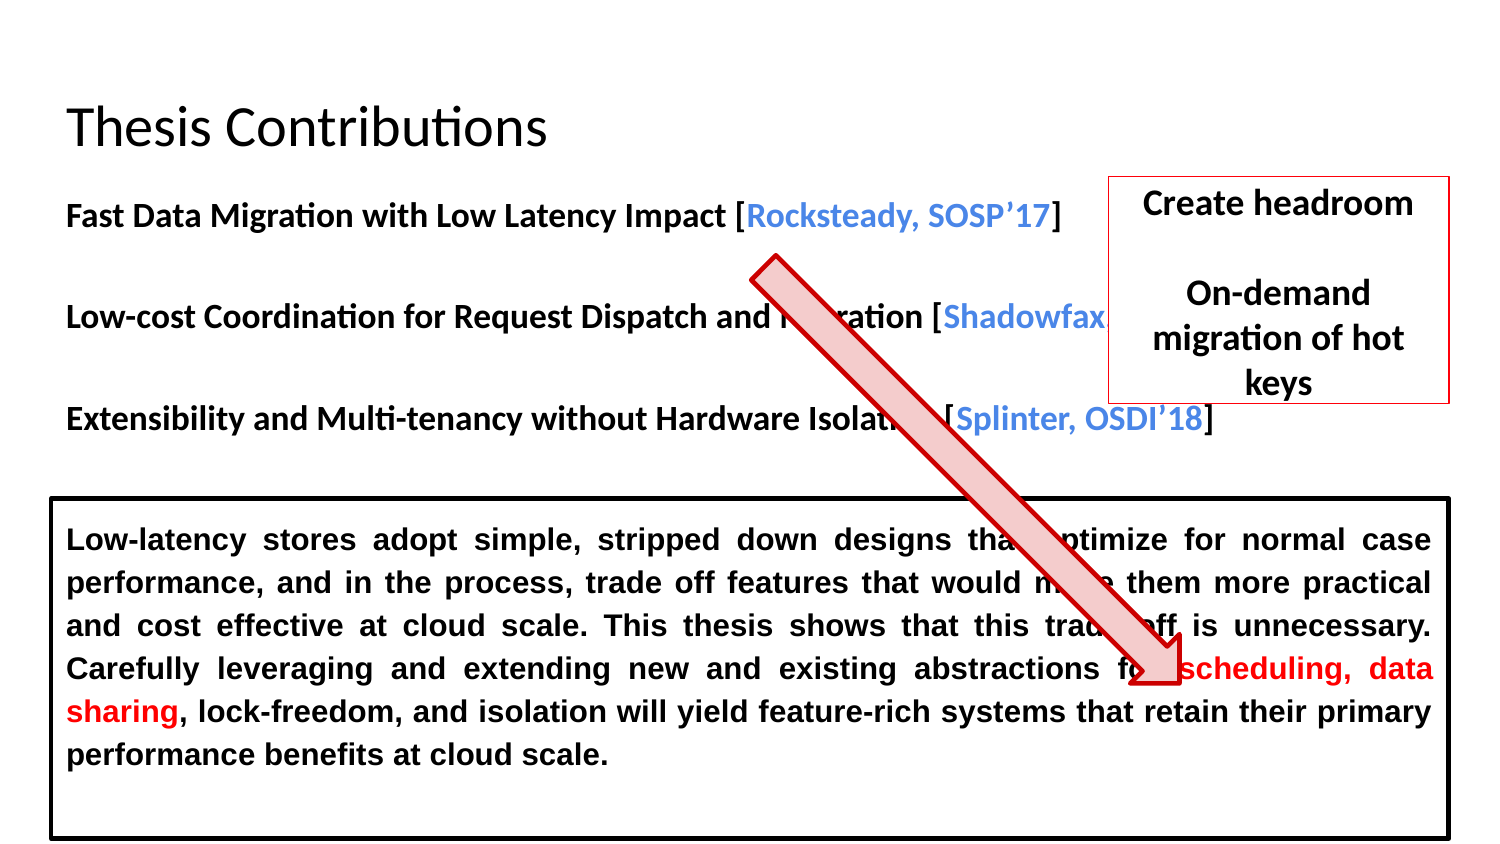

# Thesis Contributions
Fast Data Migration with Low Latency Impact [Rocksteady, SOSP’17]

Low-cost Coordination for Request Dispatch and Migration [Shadowfax, VLDB’21, Revision]

Extensibility and Multi-tenancy without Hardware Isolation [Splinter, OSDI’18]
Create headroom

On-demand migration of hot keys

Low-latency stores adopt simple, stripped down designs that optimize for normal case performance, and in the process, trade off features that would make them more practical and cost effective at cloud scale. This thesis shows that this trade off is unnecessary. Carefully leveraging and extending new and existing abstractions for scheduling, data sharing, lock-freedom, and isolation will yield feature-rich systems that retain their primary performance benefits at cloud scale.